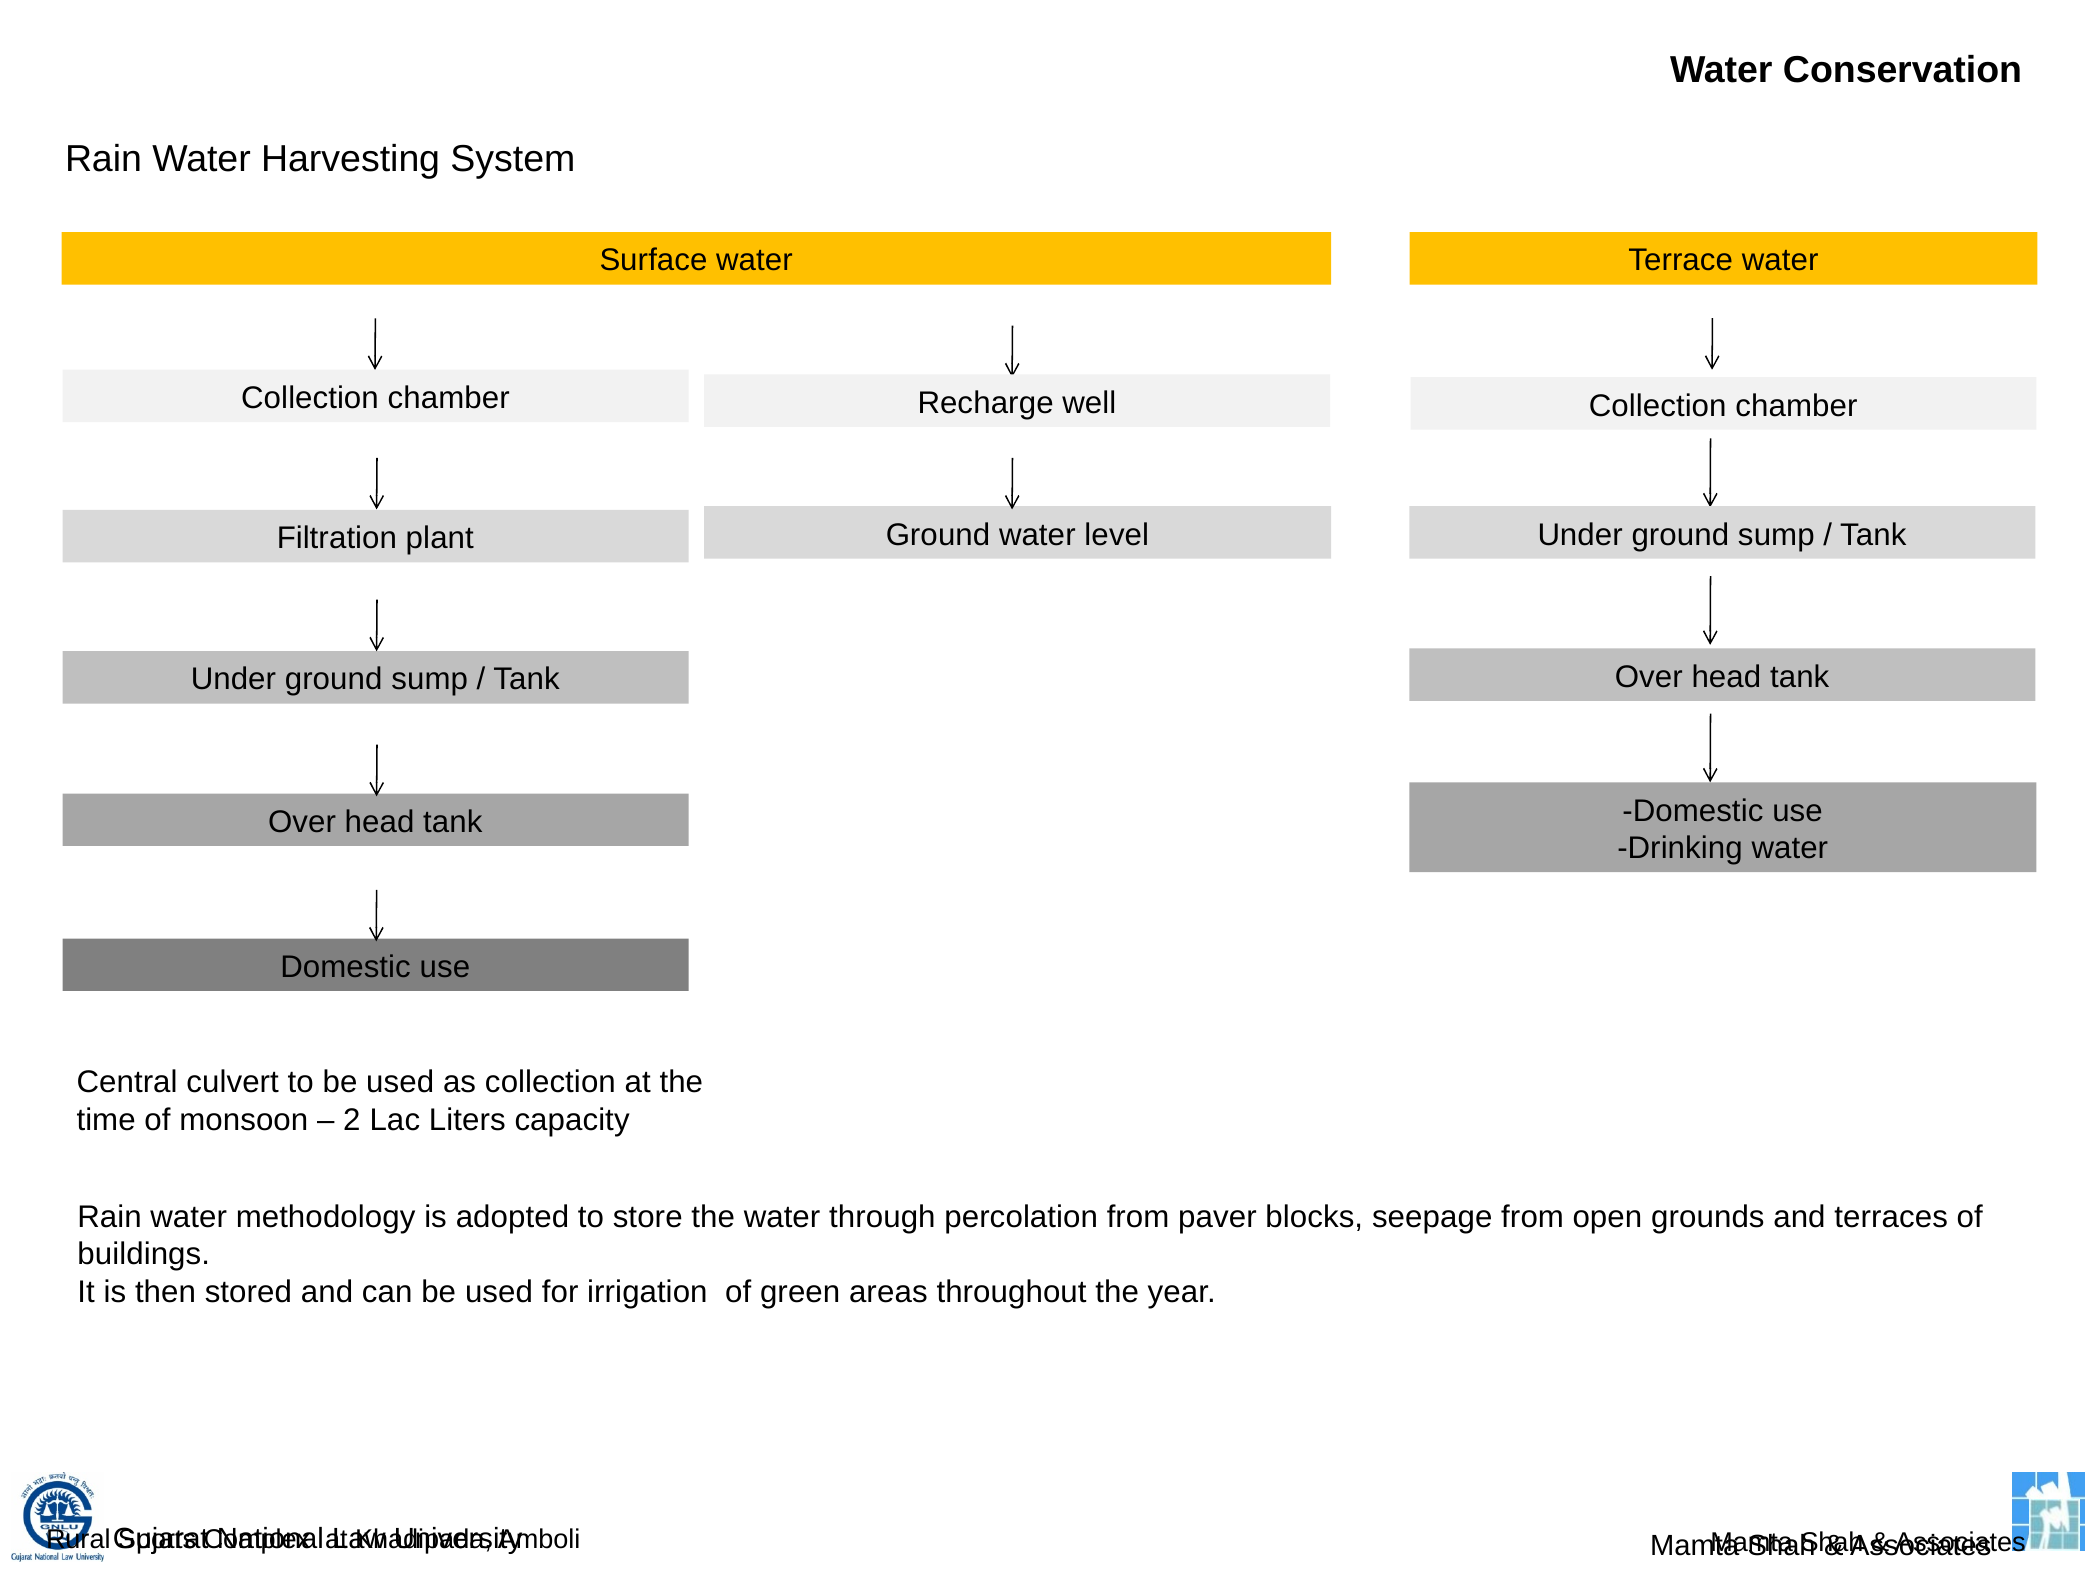

Water Conservation

Rain Water Harvesting System

Surface water
Terrace water
Collection chamber
Recharge well
Collection chamber
Ground water level
Under ground sump / Tank
Filtration plant
Over head tank
Under ground sump / Tank
-Domestic use
-Drinking water
Over head tank
Domestic use
Central culvert to be used as collection at the time of monsoon – 2 Lac Liters capacity
Rain water methodology is adopted to store the water through percolation from paver blocks, seepage from open grounds and terraces of buildings.
It is then stored and can be used for irrigation  of green areas throughout the year.